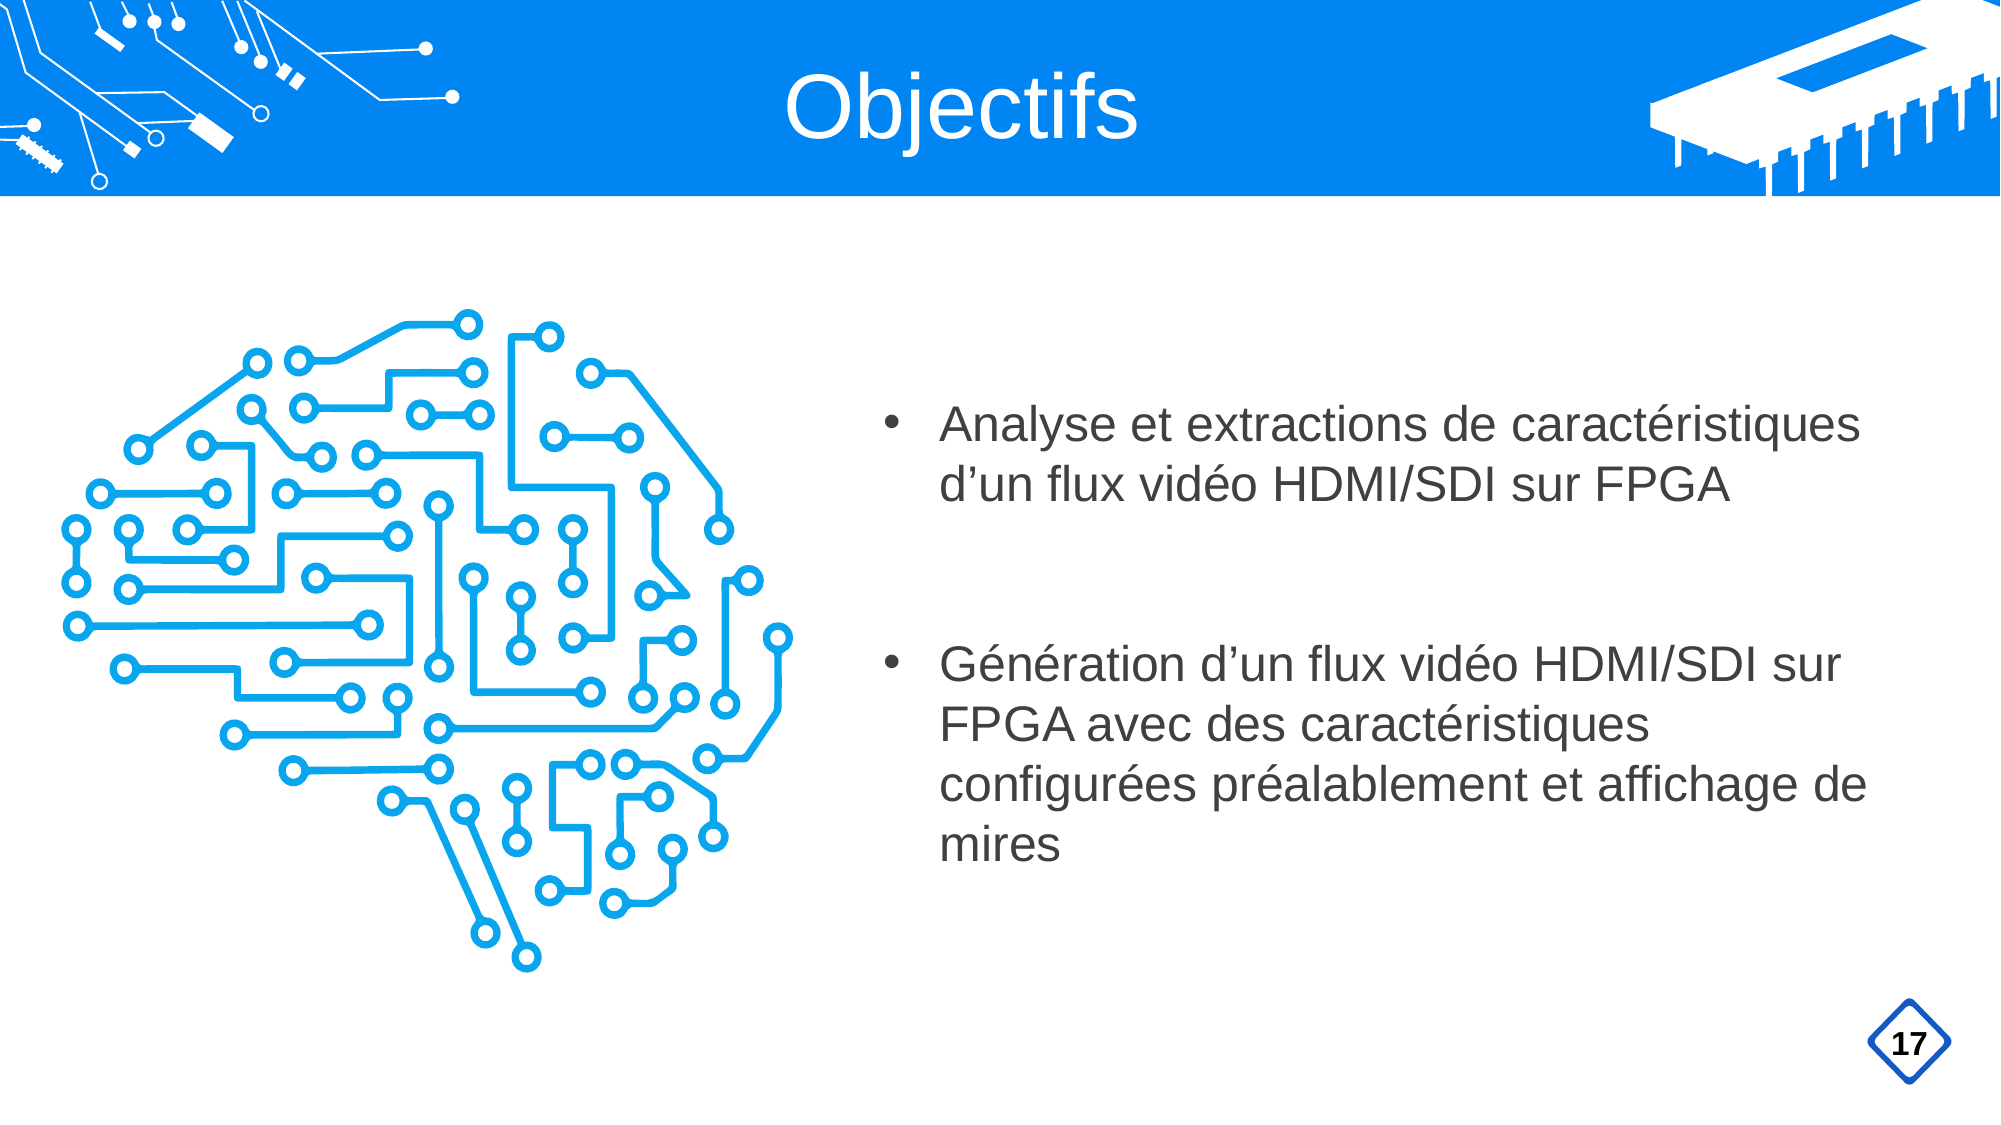

Objectifs

Analyse et extractions de caractéristiques d’un flux vidéo HDMI/SDI sur FPGA

Génération d’un flux vidéo HDMI/SDI sur FPGA avec des caractéristiques configurées préalablement et affichage de mires

17